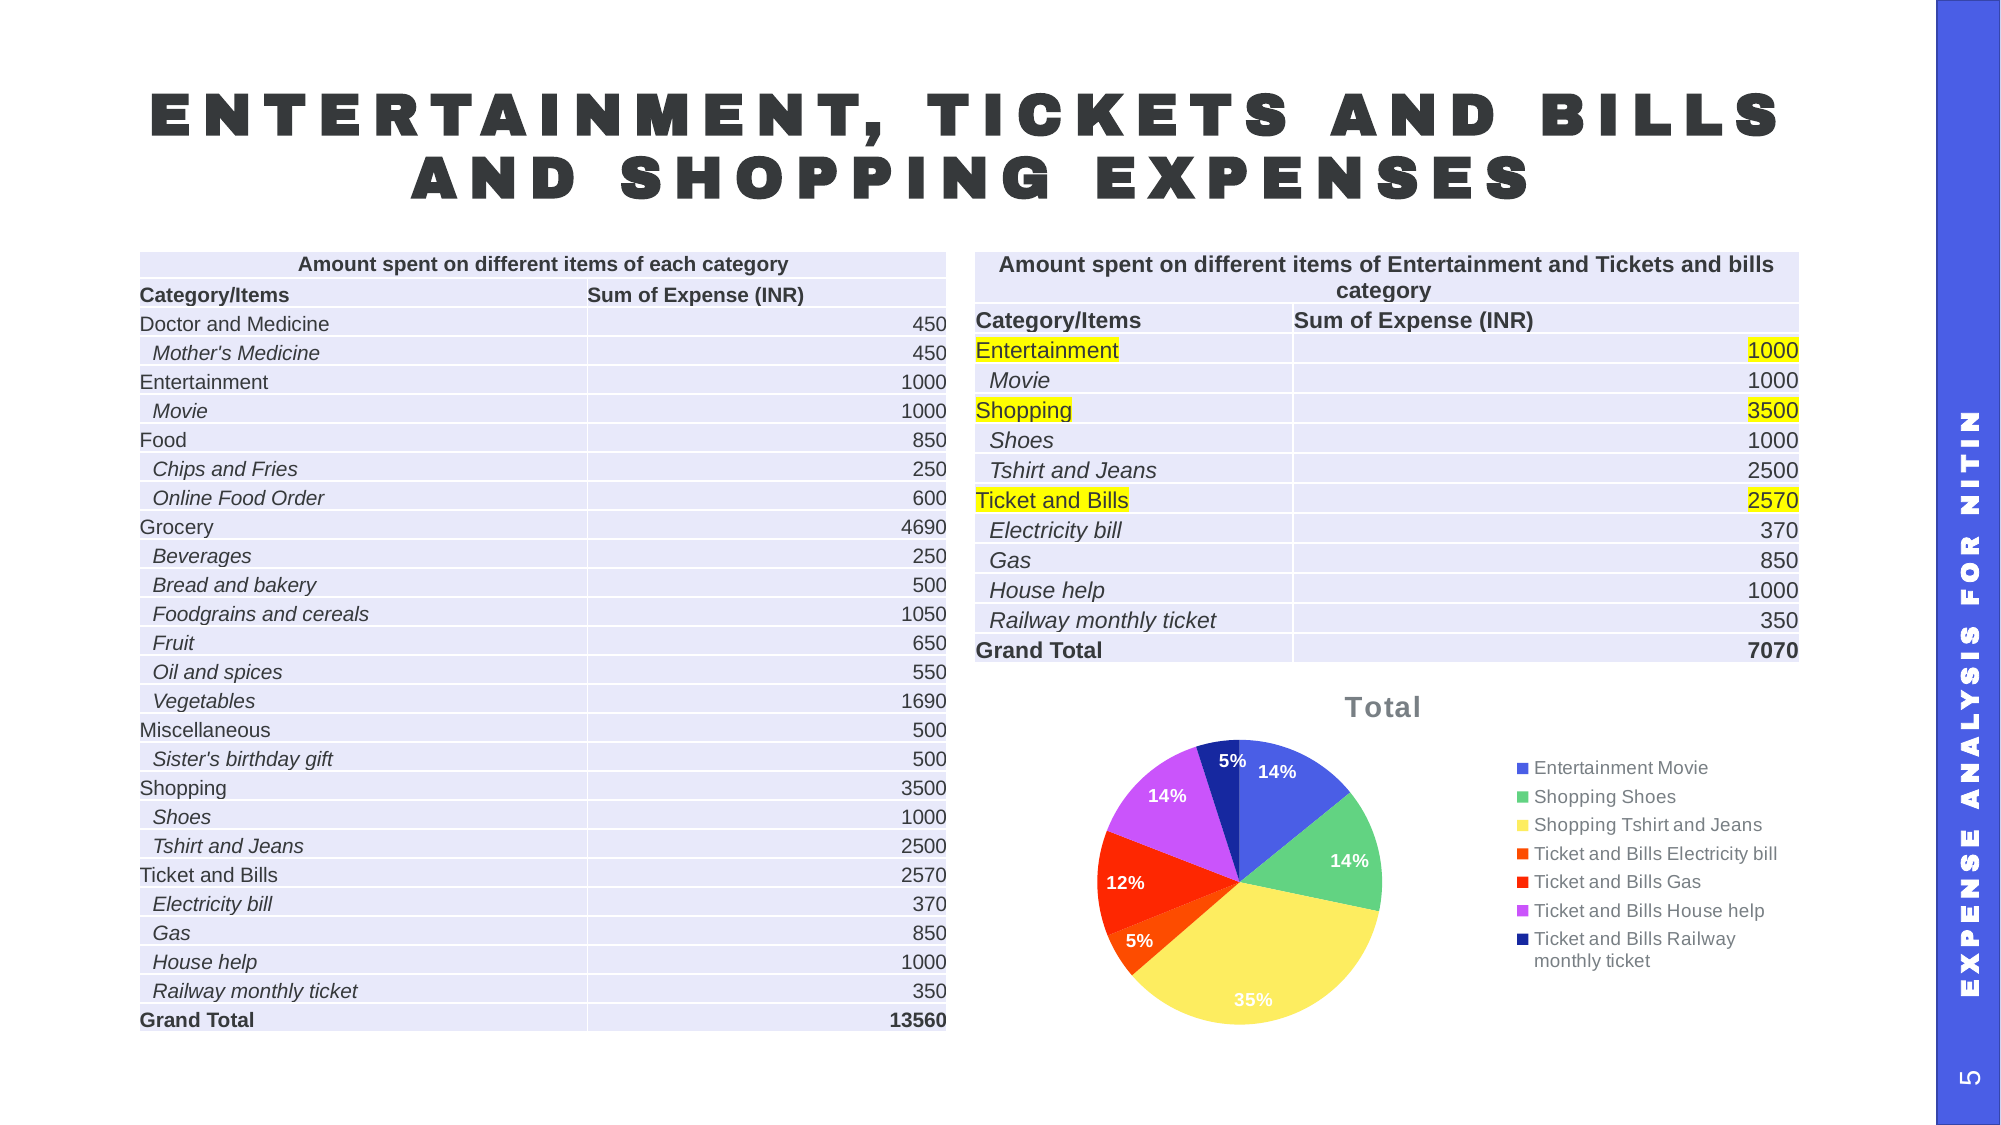

# Entertainment, Tickets and bills and Shopping Expenses
| Amount spent on different items of each category |  |
| --- | --- |
| Category/Items | Sum of Expense (INR) |
| Doctor and Medicine | 450 |
| Mother's Medicine | 450 |
| Entertainment | 1000 |
| Movie | 1000 |
| Food | 850 |
| Chips and Fries | 250 |
| Online Food Order | 600 |
| Grocery | 4690 |
| Beverages | 250 |
| Bread and bakery | 500 |
| Foodgrains and cereals | 1050 |
| Fruit | 650 |
| Oil and spices | 550 |
| Vegetables | 1690 |
| Miscellaneous | 500 |
| Sister's birthday gift | 500 |
| Shopping | 3500 |
| Shoes | 1000 |
| Tshirt and Jeans | 2500 |
| Ticket and Bills | 2570 |
| Electricity bill | 370 |
| Gas | 850 |
| House help | 1000 |
| Railway monthly ticket | 350 |
| Grand Total | 13560 |
| Amount spent on different items of Entertainment and Tickets and bills category |  |
| --- | --- |
| Category/Items | Sum of Expense (INR) |
| Entertainment | 1000 |
| Movie | 1000 |
| Shopping | 3500 |
| Shoes | 1000 |
| Tshirt and Jeans | 2500 |
| Ticket and Bills | 2570 |
| Electricity bill | 370 |
| Gas | 850 |
| House help | 1000 |
| Railway monthly ticket | 350 |
| Grand Total | 7070 |
Expense Analysis for Nitin

### Chart:

| Category | Total |
|---|---|
| Movie | 1000.0 |
| Shoes | 1000.0 |
| Tshirt and Jeans | 2500.0 |
| Electricity bill | 370.0 |
| Gas | 850.0 |
| House help | 1000.0 |
| Railway monthly ticket | 350.0 |
5